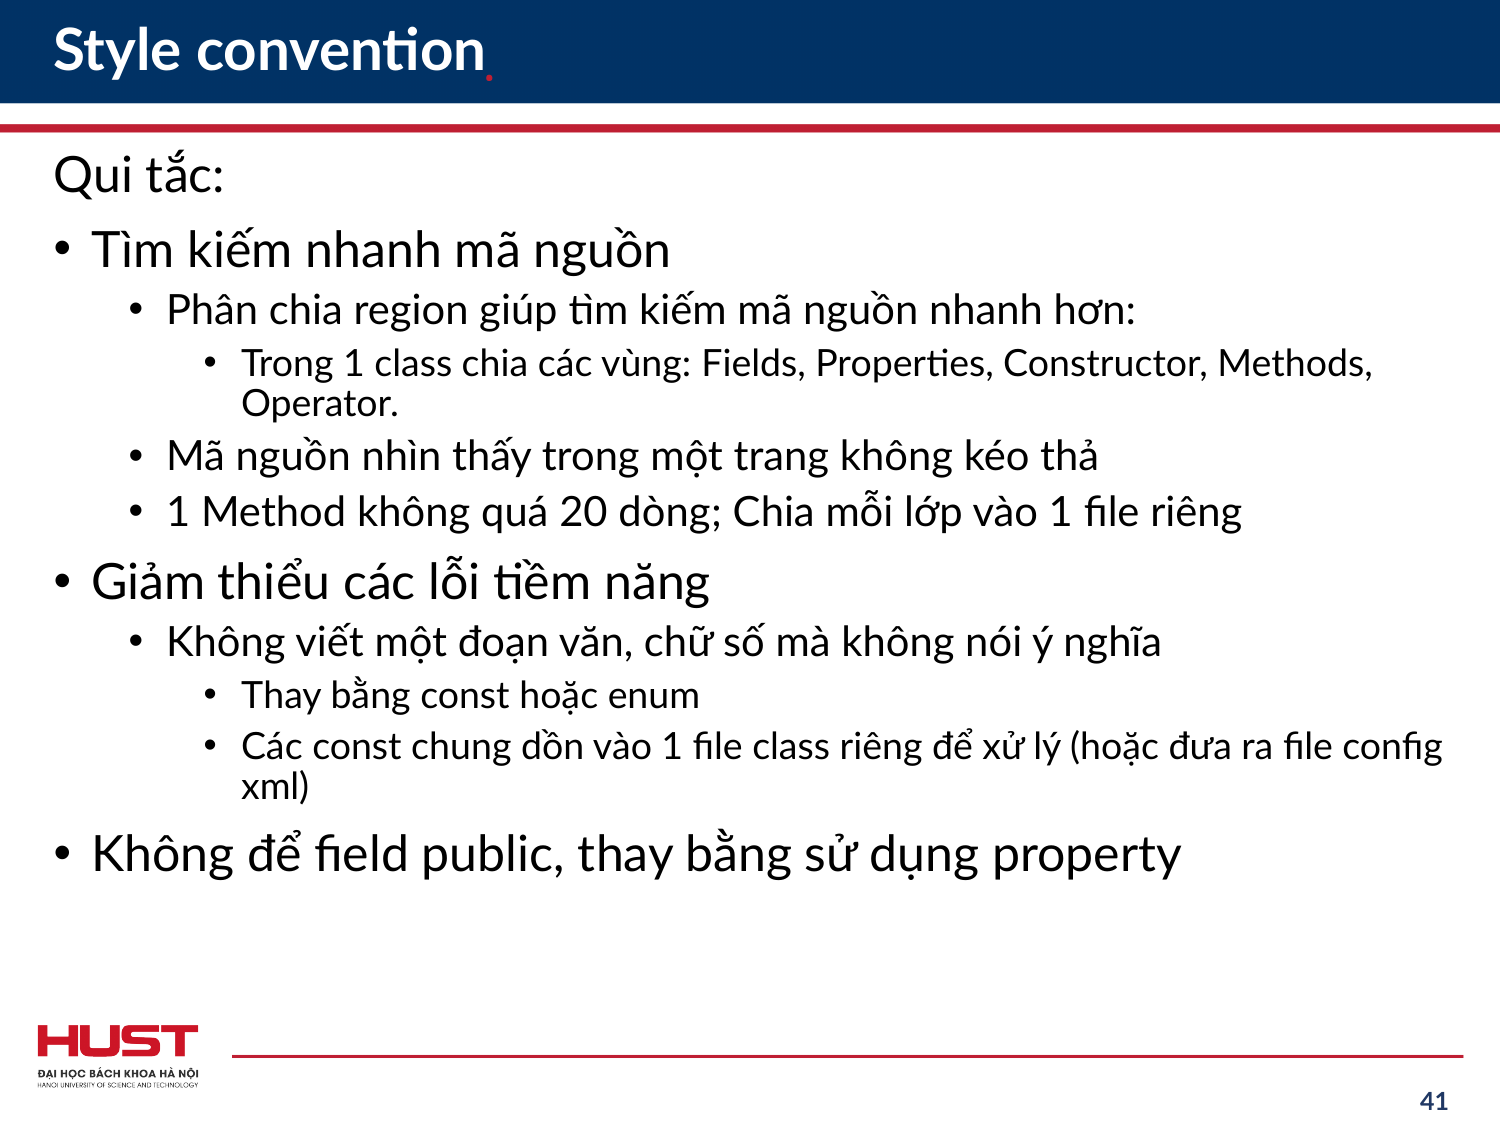

# Style convention
Qui tắc:
Tìm kiếm nhanh mã nguồn
Phân chia region giúp tìm kiếm mã nguồn nhanh hơn:
Trong 1 class chia các vùng: Fields, Properties, Constructor, Methods, Operator.
Mã nguồn nhìn thấy trong một trang không kéo thả
1 Method không quá 20 dòng; Chia mỗi lớp vào 1 file riêng
Giảm thiểu các lỗi tiềm năng
Không viết một đoạn văn, chữ số mà không nói ý nghĩa
Thay bằng const hoặc enum
Các const chung dồn vào 1 file class riêng để xử lý (hoặc đưa ra file config xml)
Không để field public, thay bằng sử dụng property
41